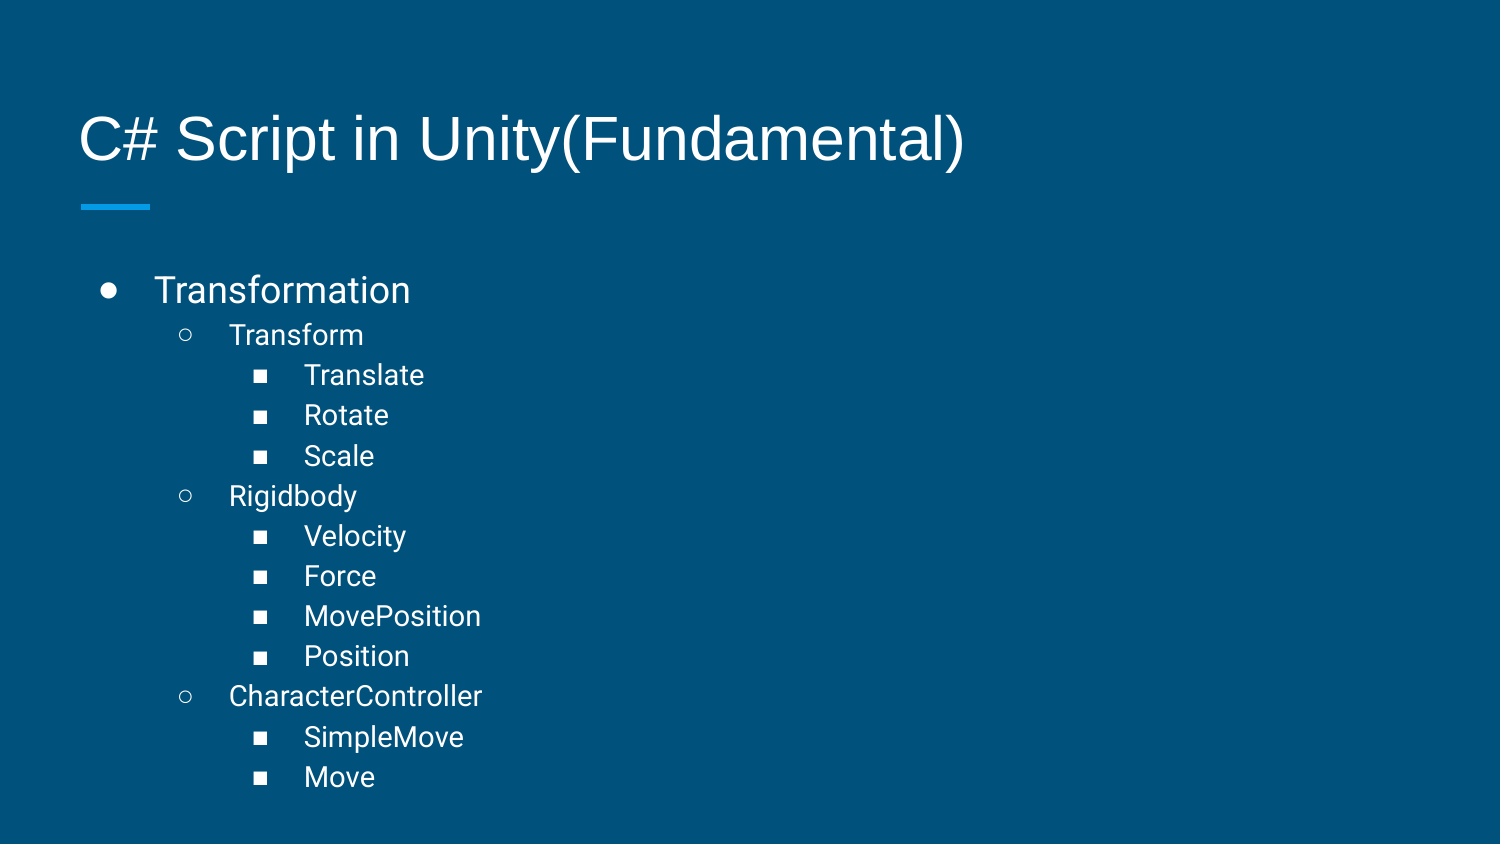

# C# Script in Unity(Fundamental)
Transformation
Transform
Translate
Rotate
Scale
Rigidbody
Velocity
Force
MovePosition
Position
CharacterController
SimpleMove
Move